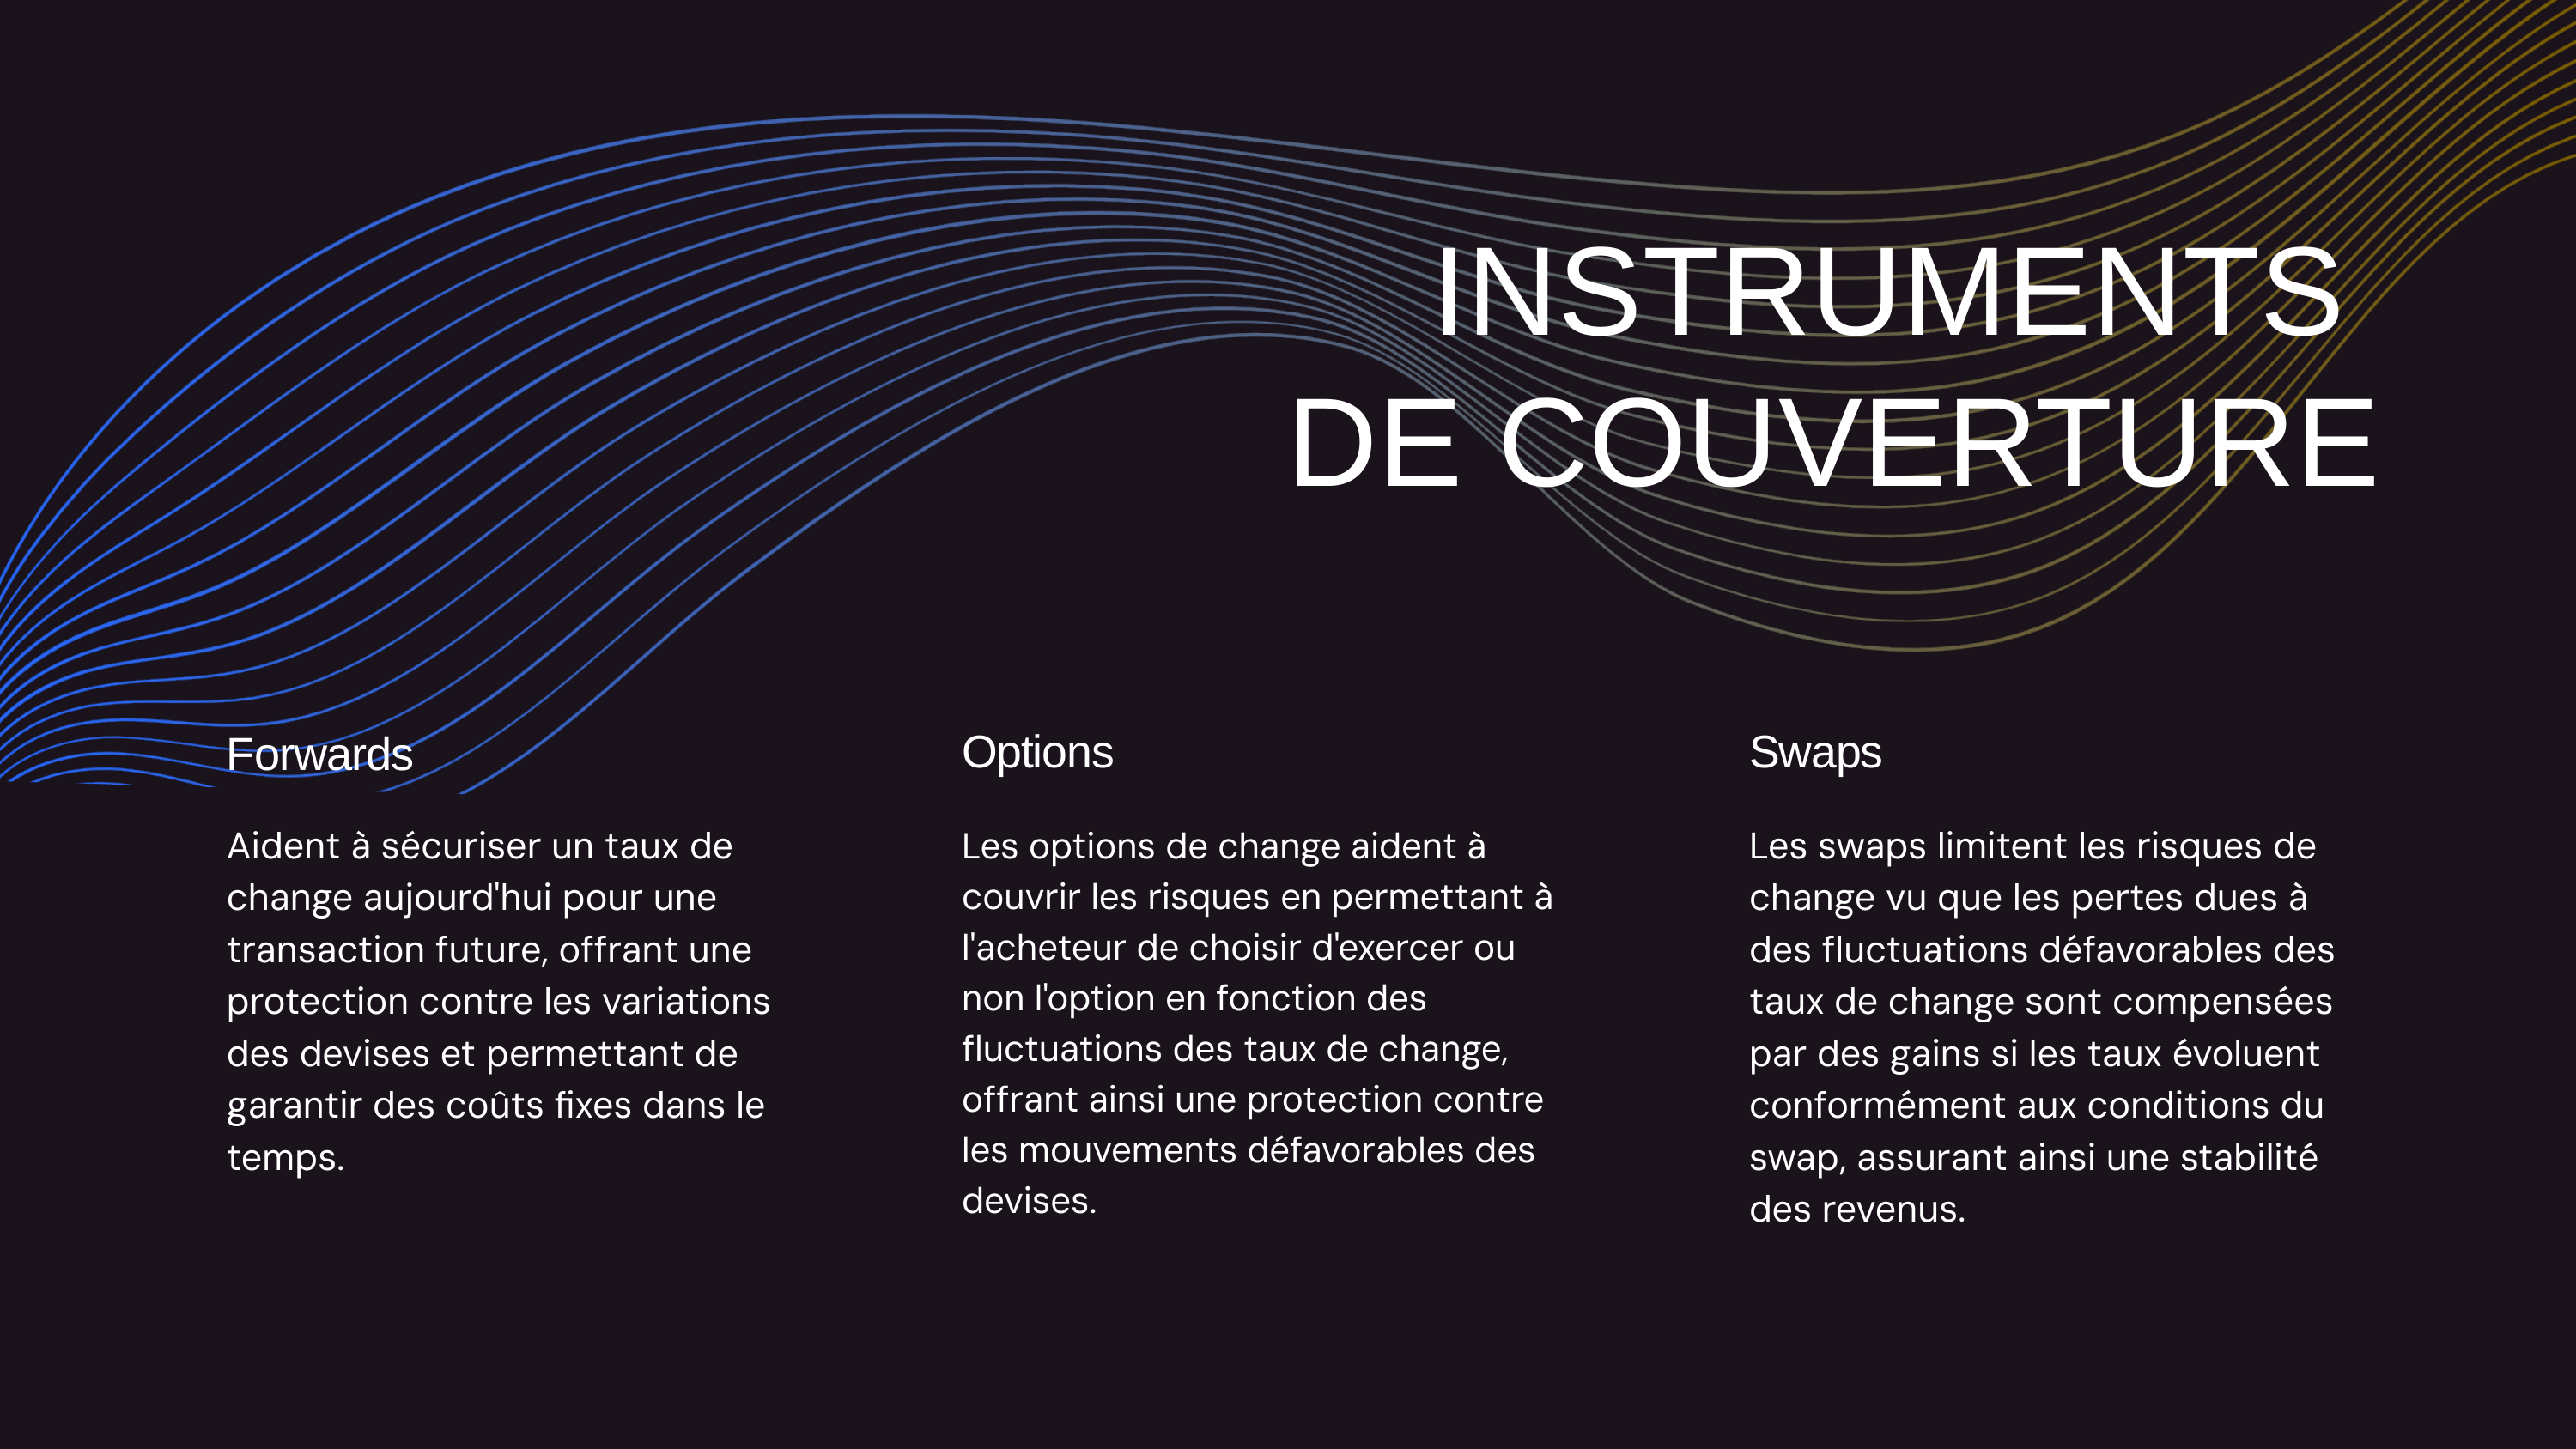

INSTRUMENTS
DE COUVERTURE
Options
Swaps
Forwards
Aident à sécuriser un taux de change aujourd'hui pour une transaction future, offrant une protection contre les variations des devises et permettant de garantir des coûts fixes dans le temps.
Les swaps limitent les risques de change vu que les pertes dues à des fluctuations défavorables des taux de change sont compensées par des gains si les taux évoluent conformément aux conditions du swap, assurant ainsi une stabilité des revenus.
Les options de change aident à couvrir les risques en permettant à l'acheteur de choisir d'exercer ou non l'option en fonction des fluctuations des taux de change, offrant ainsi une protection contre les mouvements défavorables des devises.